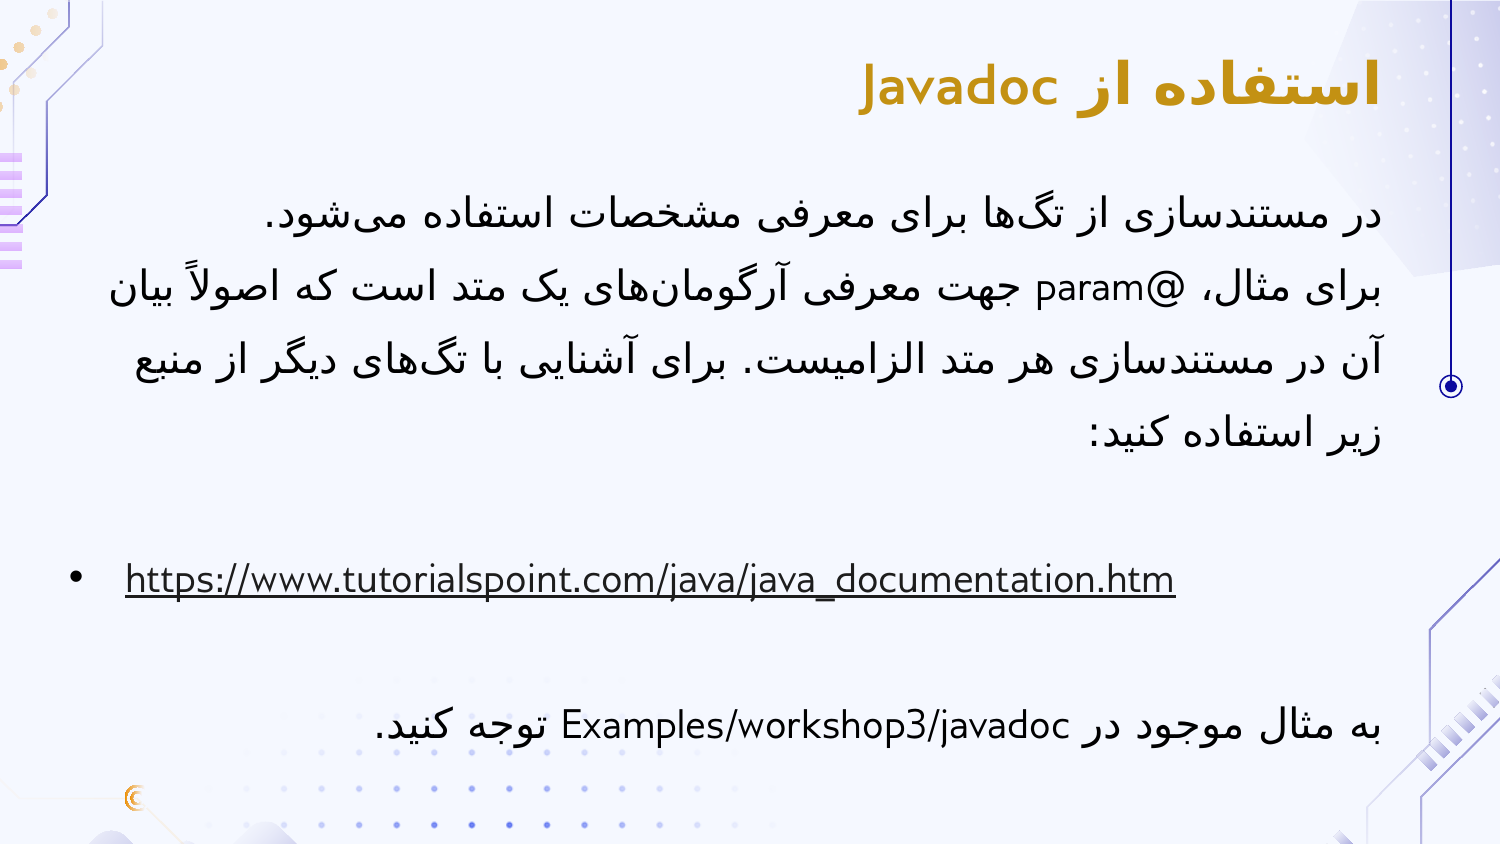

استفاده از Javadoc
در مستند‌سازی از تگ‌ها برای معرفی مشخصات استفاده می‌شود.
برای مثال، @param جهت معرفی آرگومان‌های یک متد است که اصولاً بیان آن در مستندسازی هر متد الزامیست. برای آشنایی با تگ‌های دیگر از منبع زیر استفاده کنید:

https://www.tutorialspoint.com/java/java_documentation.htm

به مثال موجود در Examples/workshop3/javadoc توجه کنید.